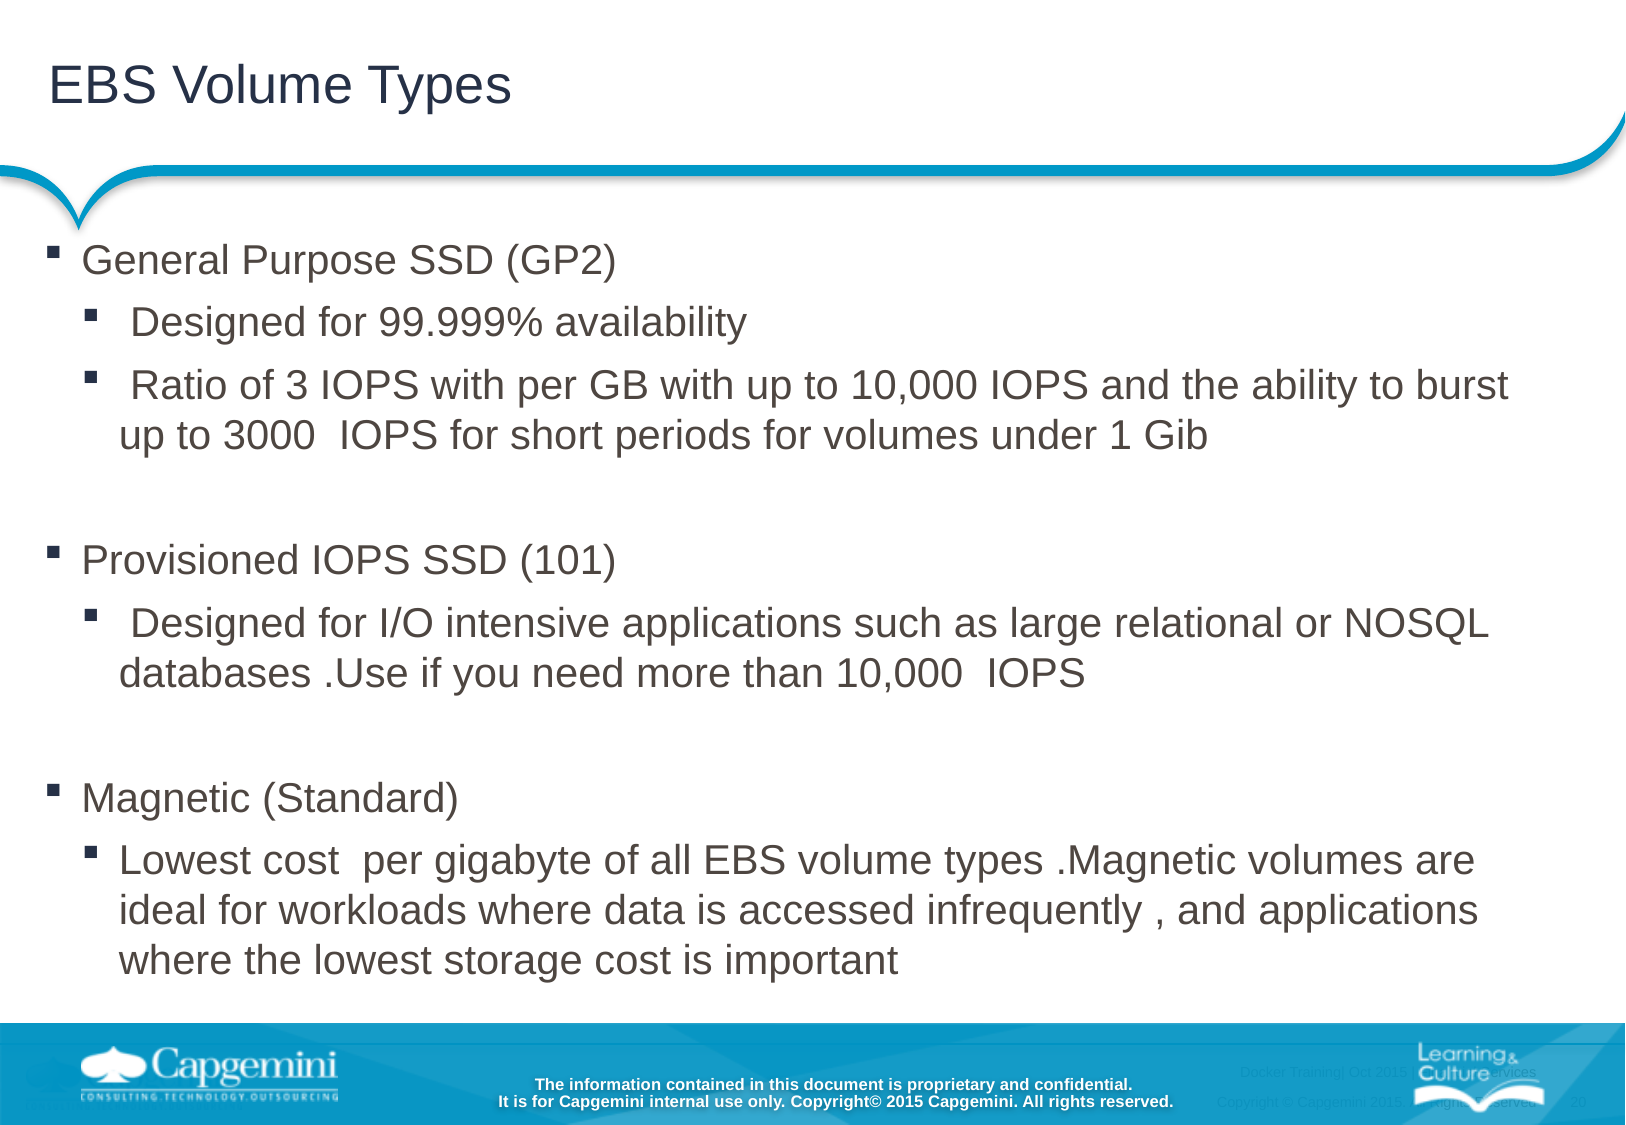

# EBS Volume Types
General Purpose SSD (GP2)
 Designed for 99.999% availability
 Ratio of 3 IOPS with per GB with up to 10,000 IOPS and the ability to burst up to 3000  IOPS for short periods for volumes under 1 Gib

Provisioned IOPS SSD (101)
 Designed for I/O intensive applications such as large relational or NOSQL databases .Use if you need more than 10,000  IOPS

Magnetic (Standard)
Lowest cost  per gigabyte of all EBS volume types .Magnetic volumes are ideal for workloads where data is accessed infrequently , and applications where the lowest storage cost is important